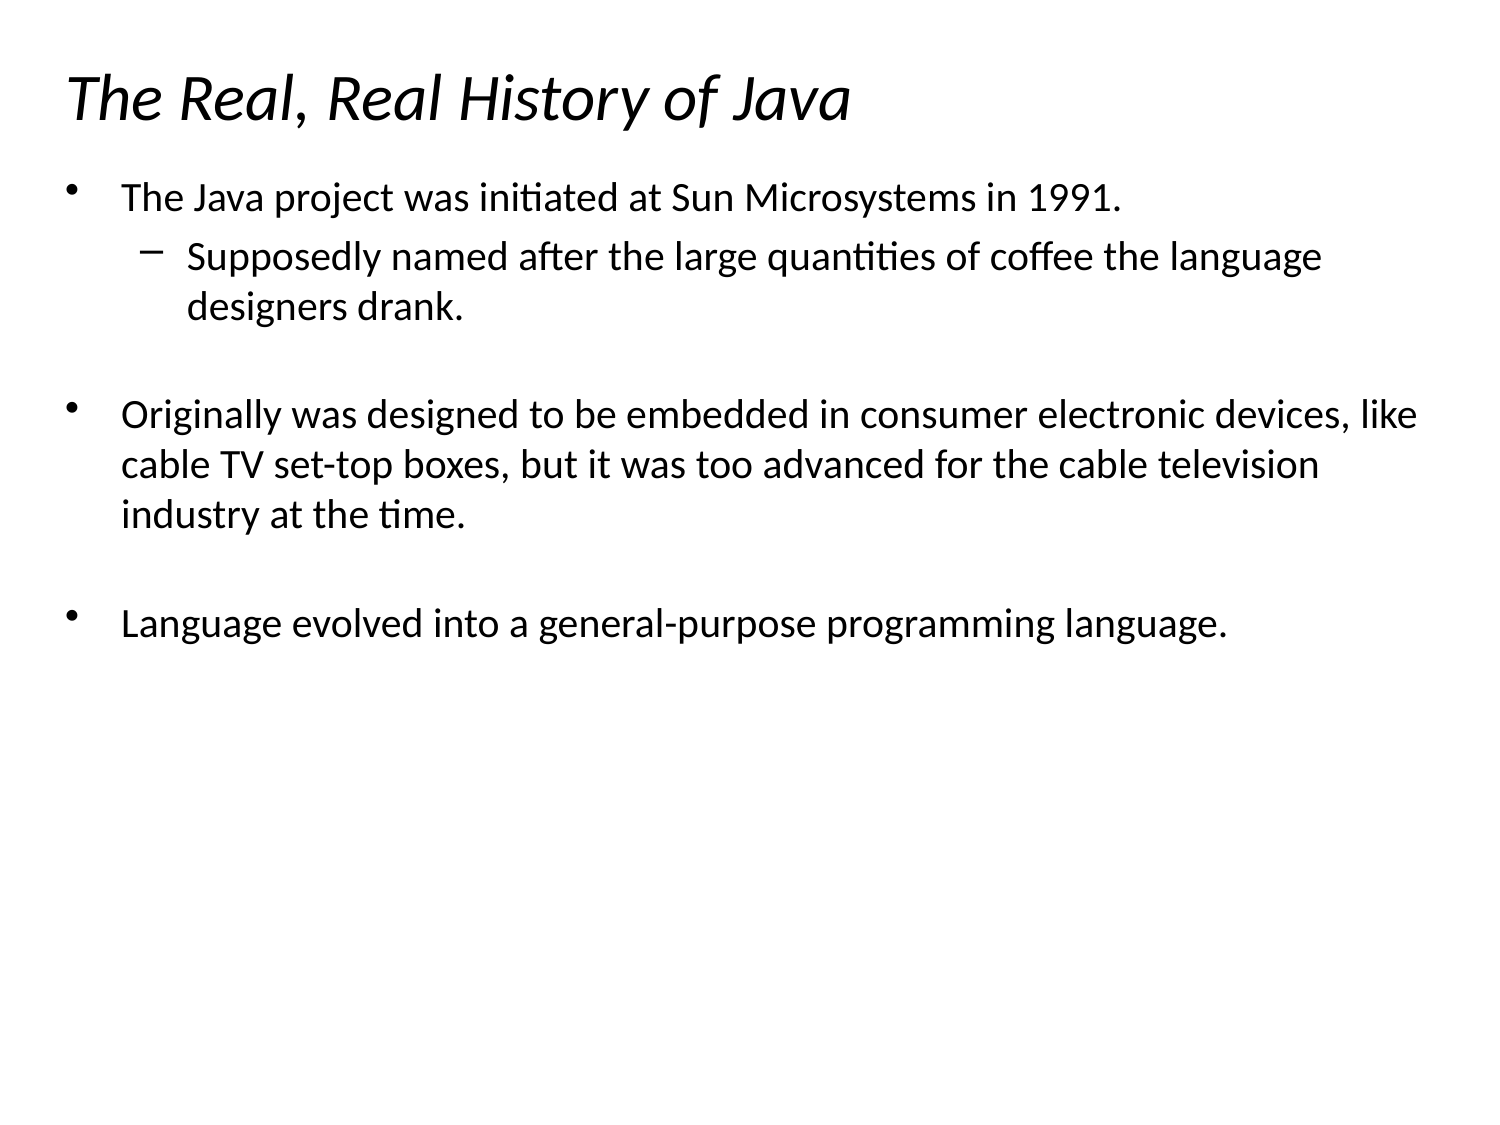

# The Real, Real History of Java
The Java project was initiated at Sun Microsystems in 1991.
Supposedly named after the large quantities of coffee the language designers drank.
Originally was designed to be embedded in consumer electronic devices, like cable TV set-top boxes, but it was too advanced for the cable television industry at the time.
Language evolved into a general-purpose programming language.